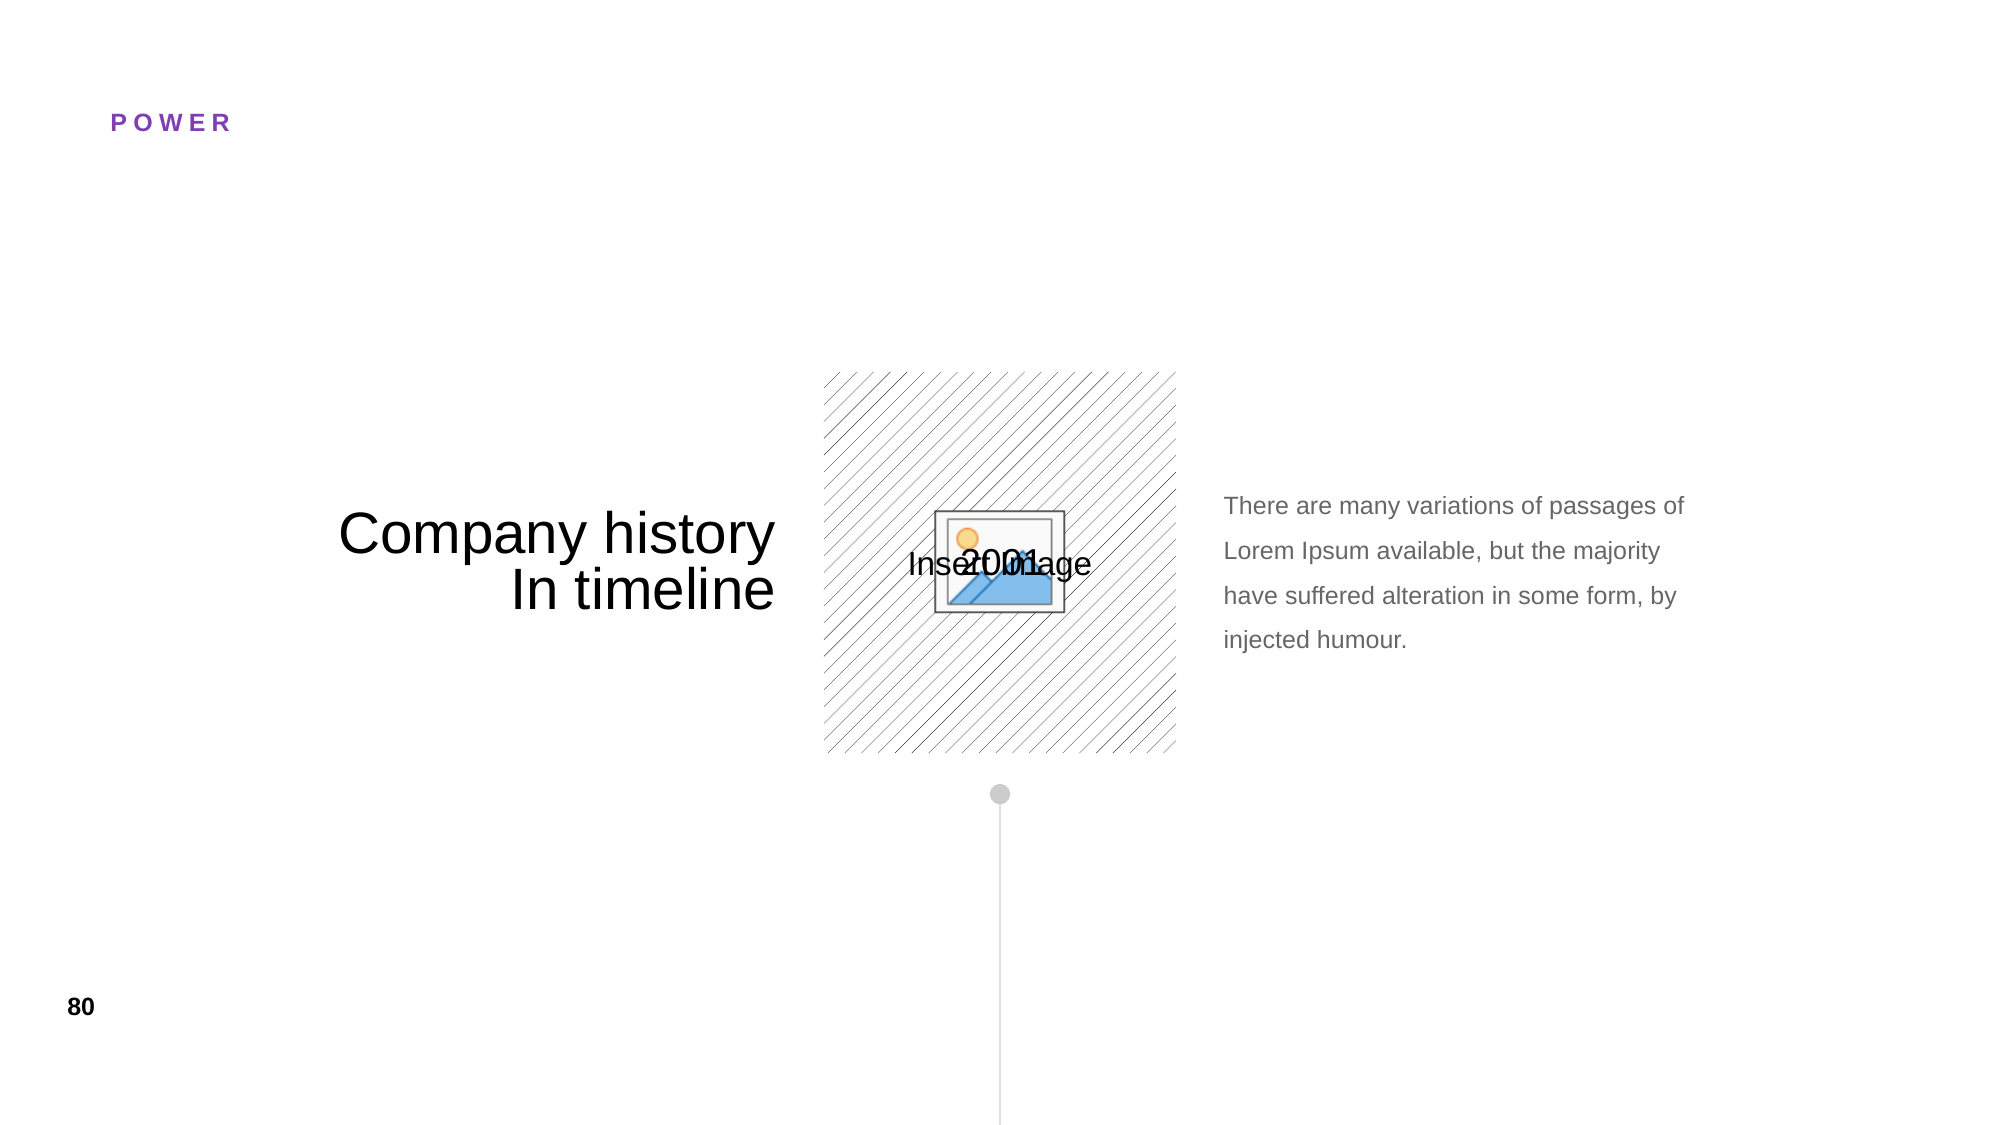

There are many variations of passages of Lorem Ipsum available, but the majority have suffered alteration in some form, by injected humour.
Company history
In timeline
2001